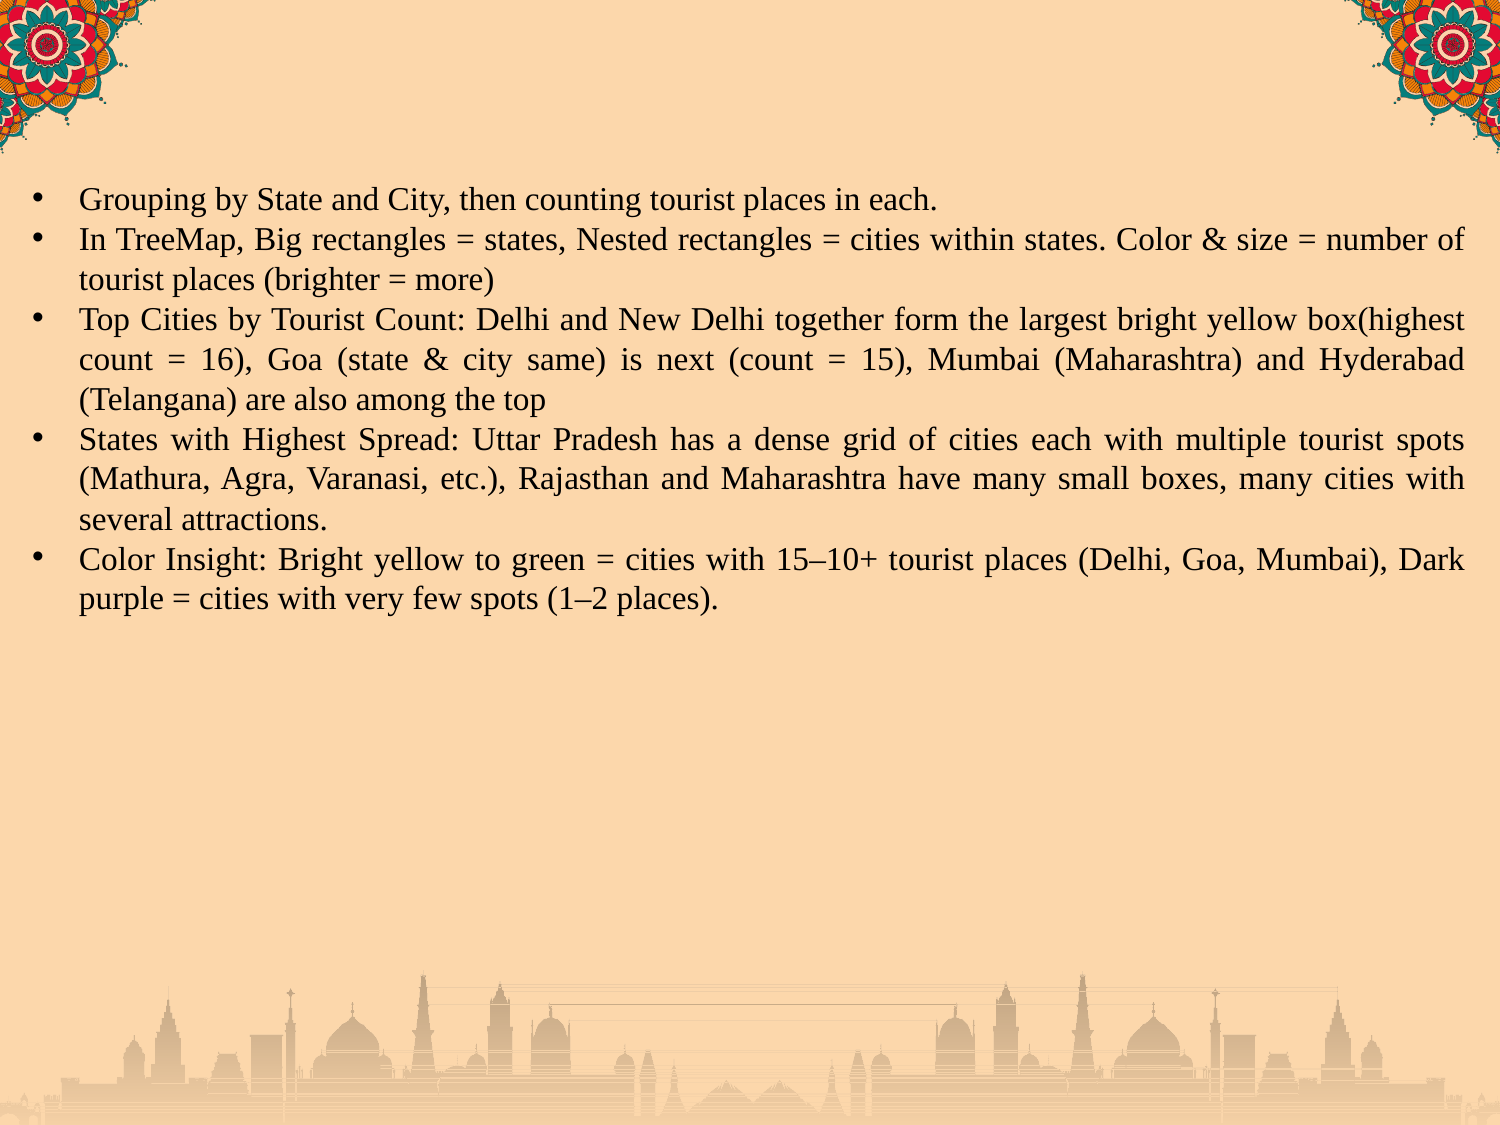

Grouping by State and City, then counting tourist places in each.
In TreeMap, Big rectangles = states, Nested rectangles = cities within states. Color & size = number of tourist places (brighter = more)
Top Cities by Tourist Count: Delhi and New Delhi together form the largest bright yellow box(highest count = 16), Goa (state & city same) is next (count = 15), Mumbai (Maharashtra) and Hyderabad (Telangana) are also among the top
States with Highest Spread: Uttar Pradesh has a dense grid of cities each with multiple tourist spots (Mathura, Agra, Varanasi, etc.), Rajasthan and Maharashtra have many small boxes, many cities with several attractions.
Color Insight: Bright yellow to green = cities with 15–10+ tourist places (Delhi, Goa, Mumbai), Dark purple = cities with very few spots (1–2 places).